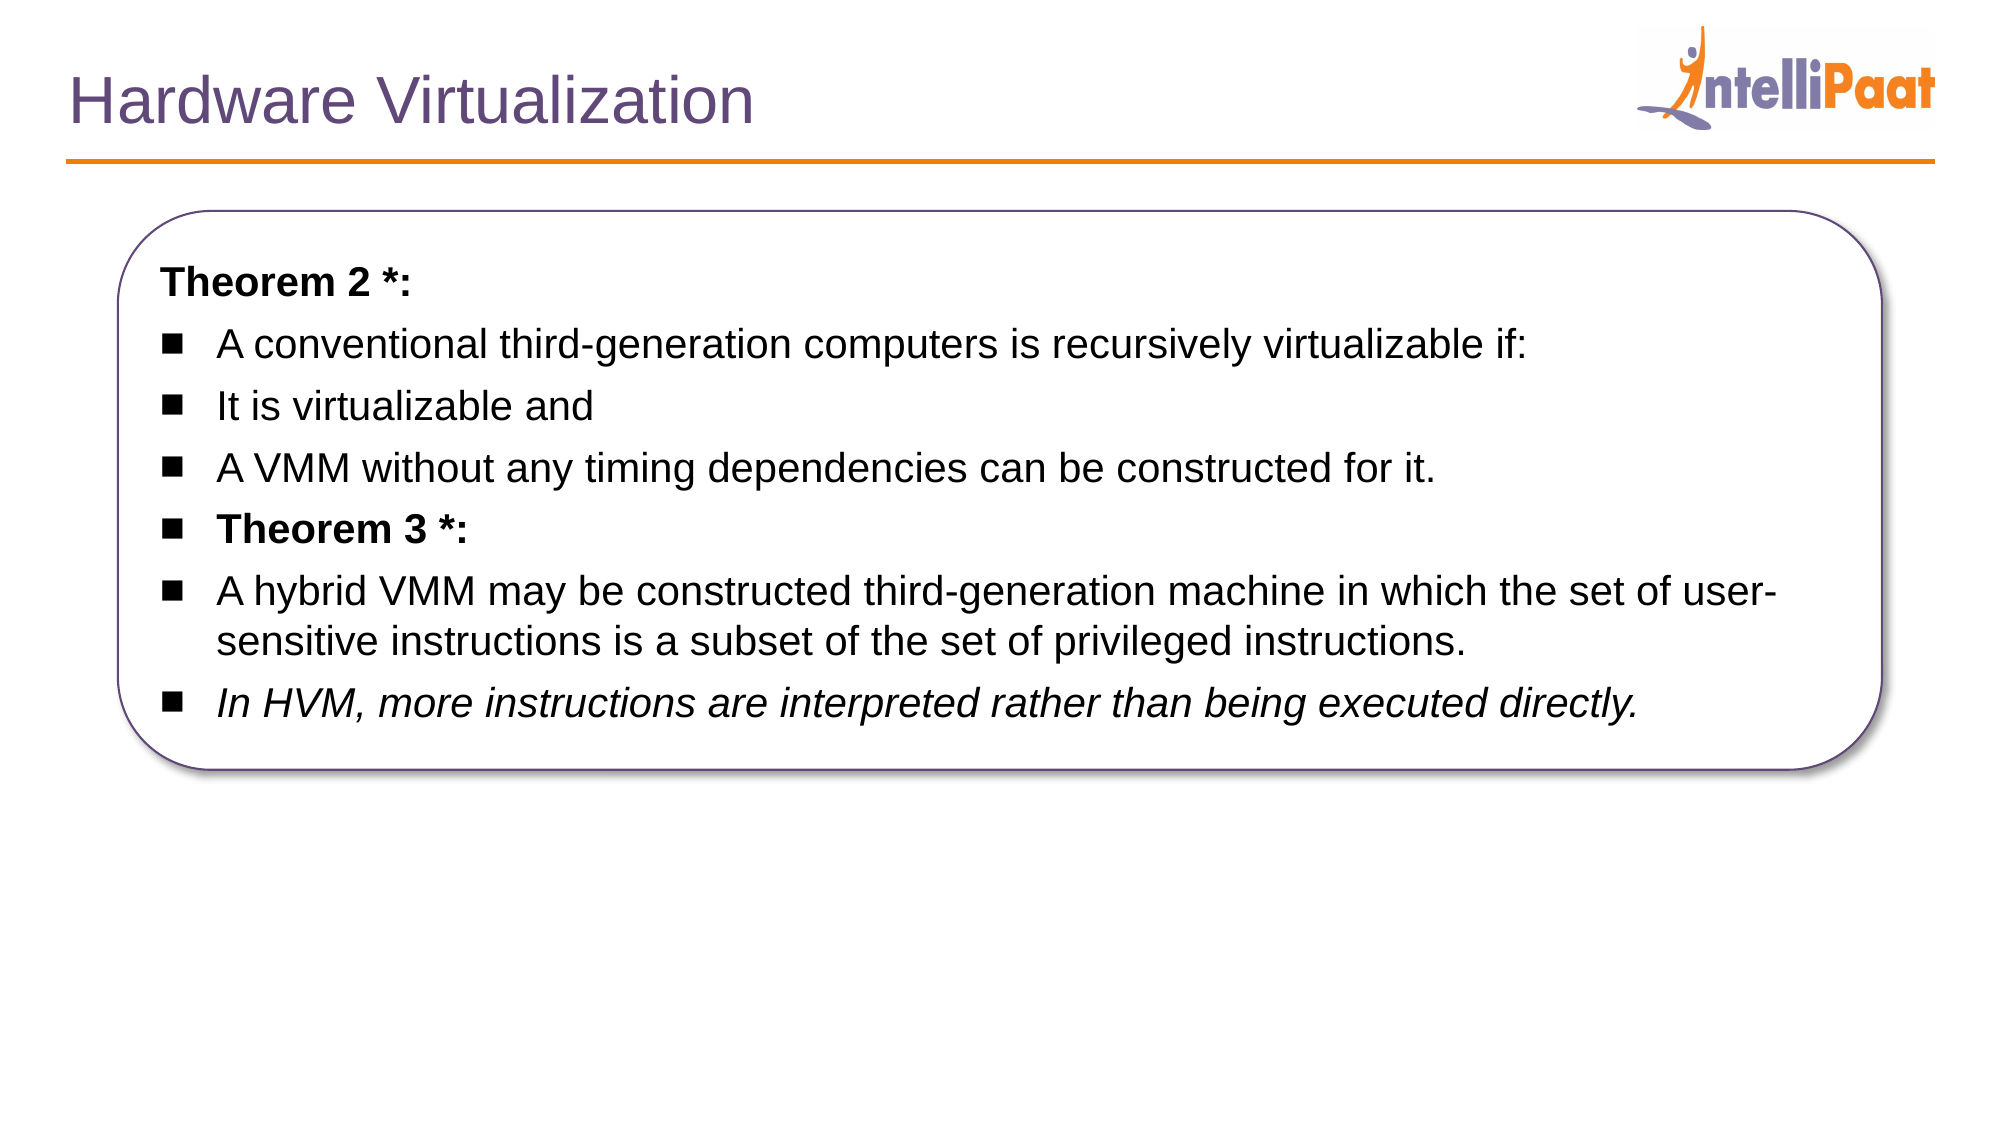

Hardware Virtualization
Theorem 2 *:
A conventional third-generation computers is recursively virtualizable if:
It is virtualizable and
A VMM without any timing dependencies can be constructed for it.
Theorem 3 *:
A hybrid VMM may be constructed third-generation machine in which the set of user-sensitive instructions is a subset of the set of privileged instructions.
In HVM, more instructions are interpreted rather than being executed directly.